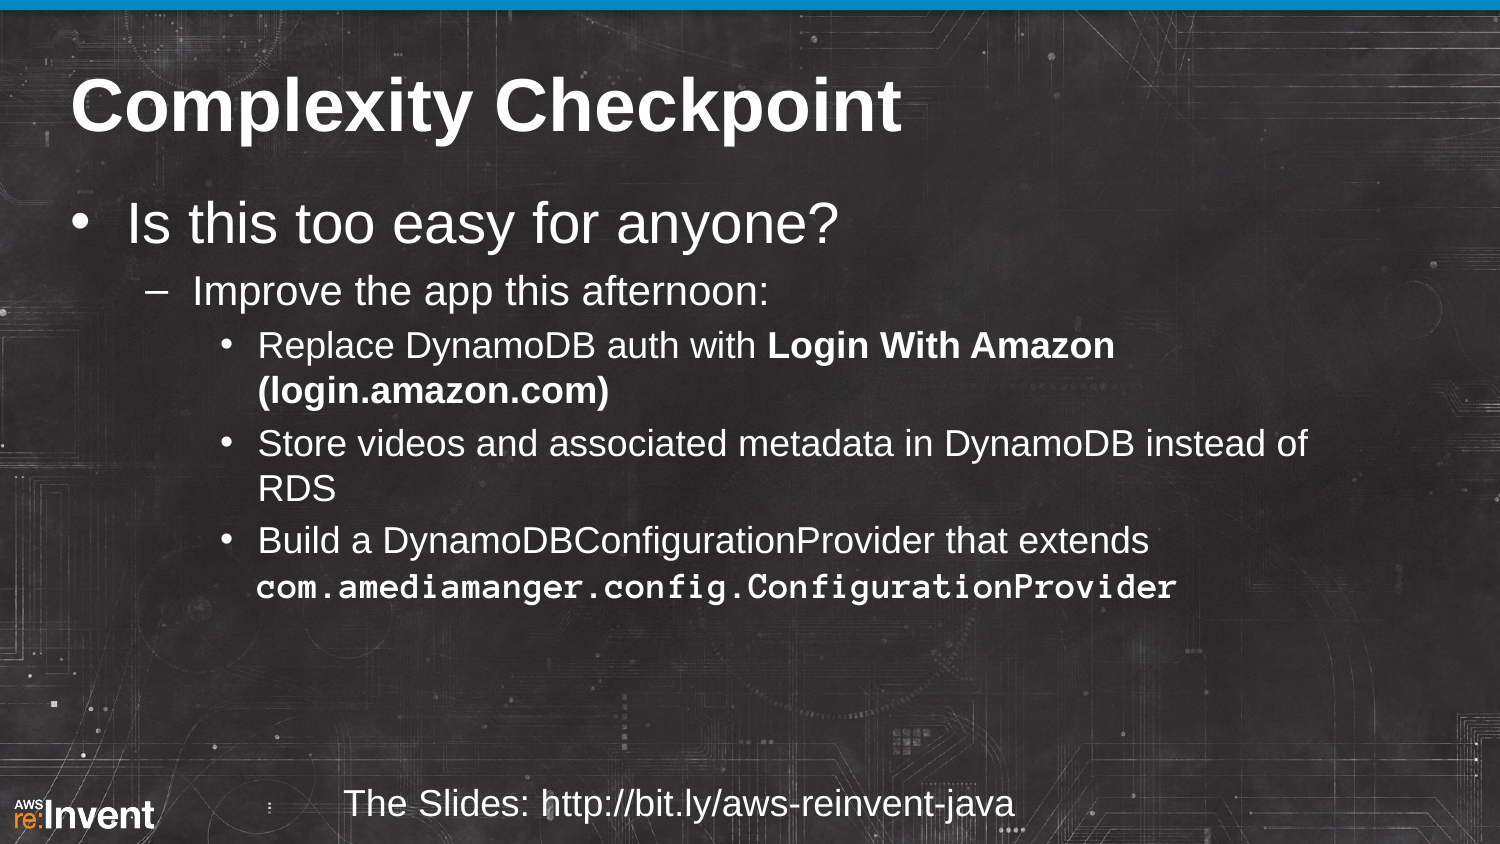

# Complexity Checkpoint
Is this too easy for anyone?
Improve the app this afternoon:
Replace DynamoDB auth with Login With Amazon (login.amazon.com)
Store videos and associated metadata in DynamoDB instead of RDS
Build a DynamoDBConfigurationProvider that extends com.amediamanger.config.ConfigurationProvider